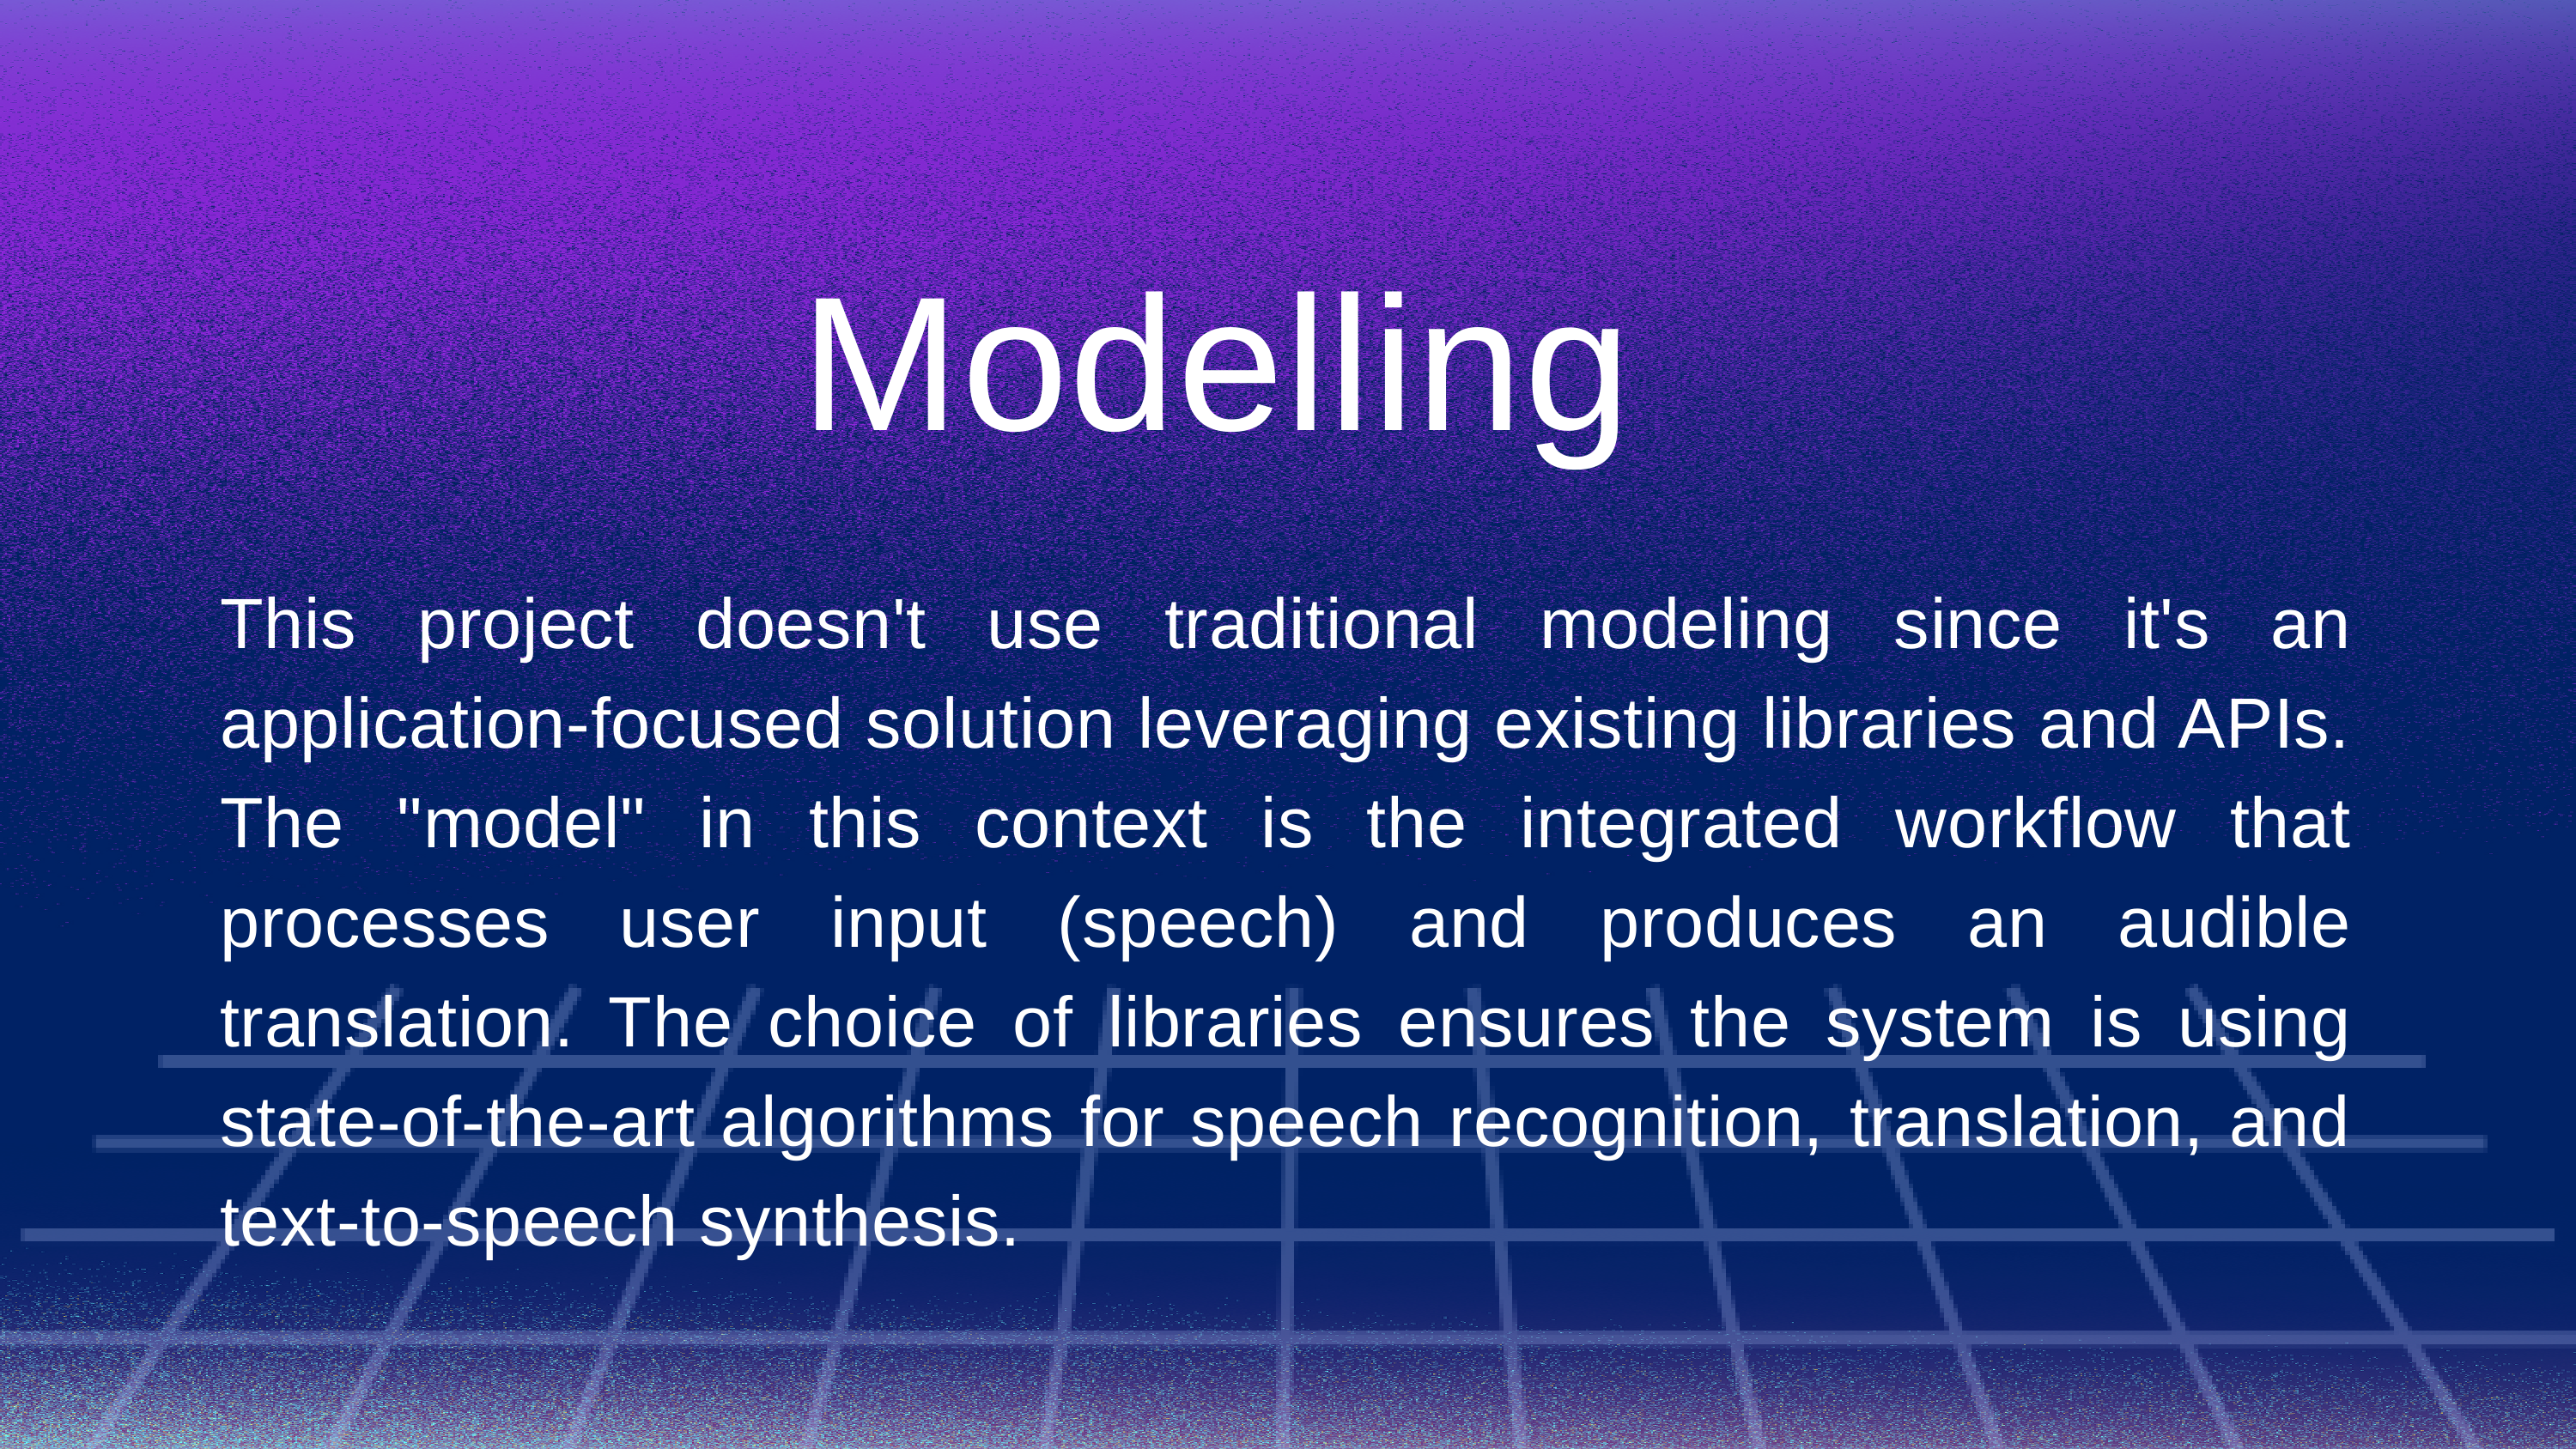

Modelling

This project doesn't use traditional modeling since it's an application-focused solution leveraging existing libraries and APIs. The "model" in this context is the integrated workflow that processes user input (speech) and produces an audible translation. The choice of libraries ensures the system is using state-of-the-art algorithms for speech recognition, translation, and text-to-speech synthesis.